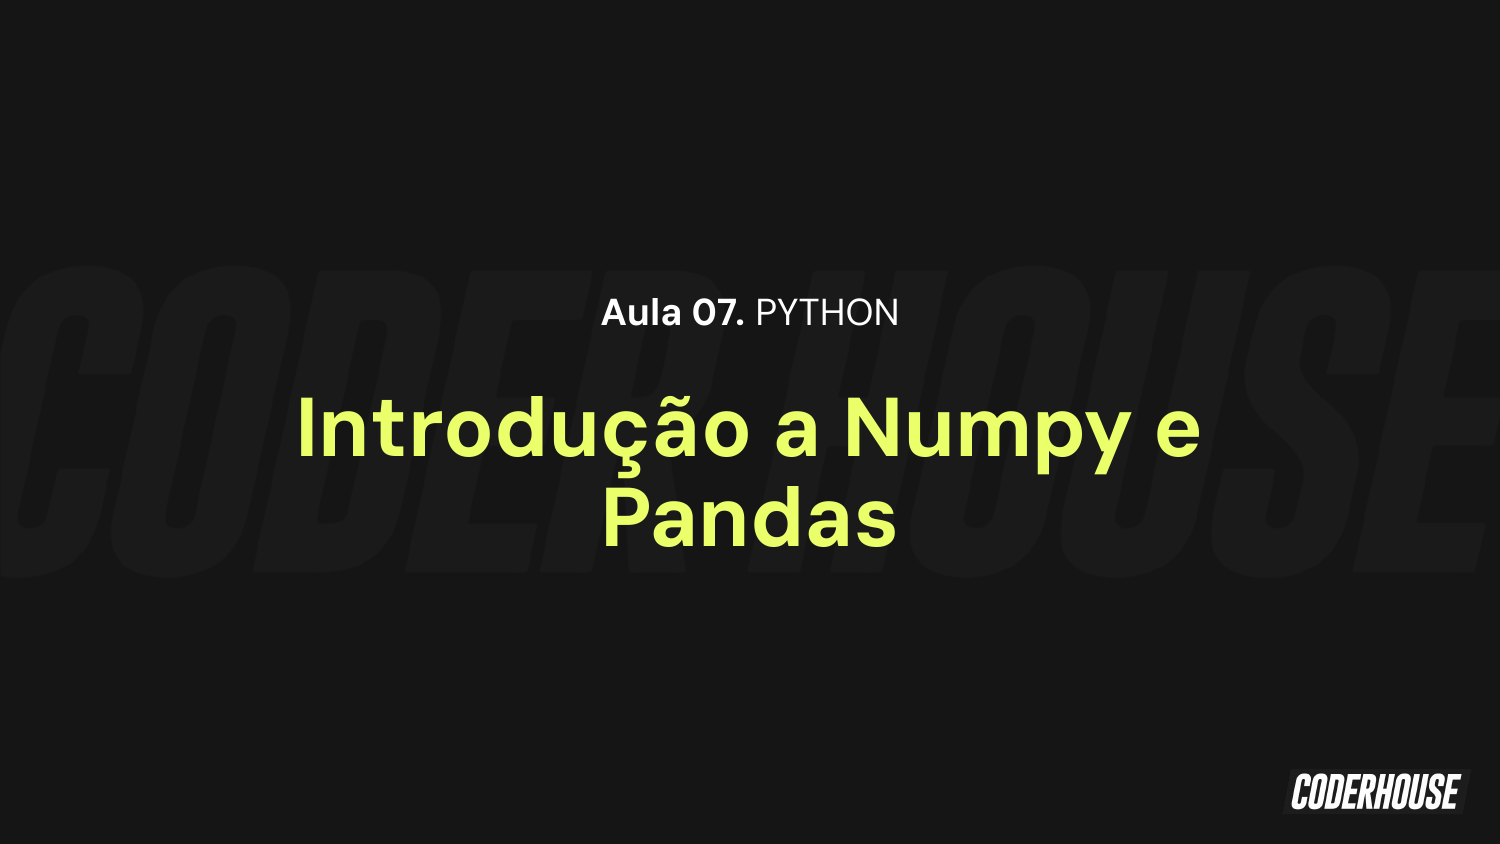

Aula 07. PYTHON
Introdução a Numpy e Pandas